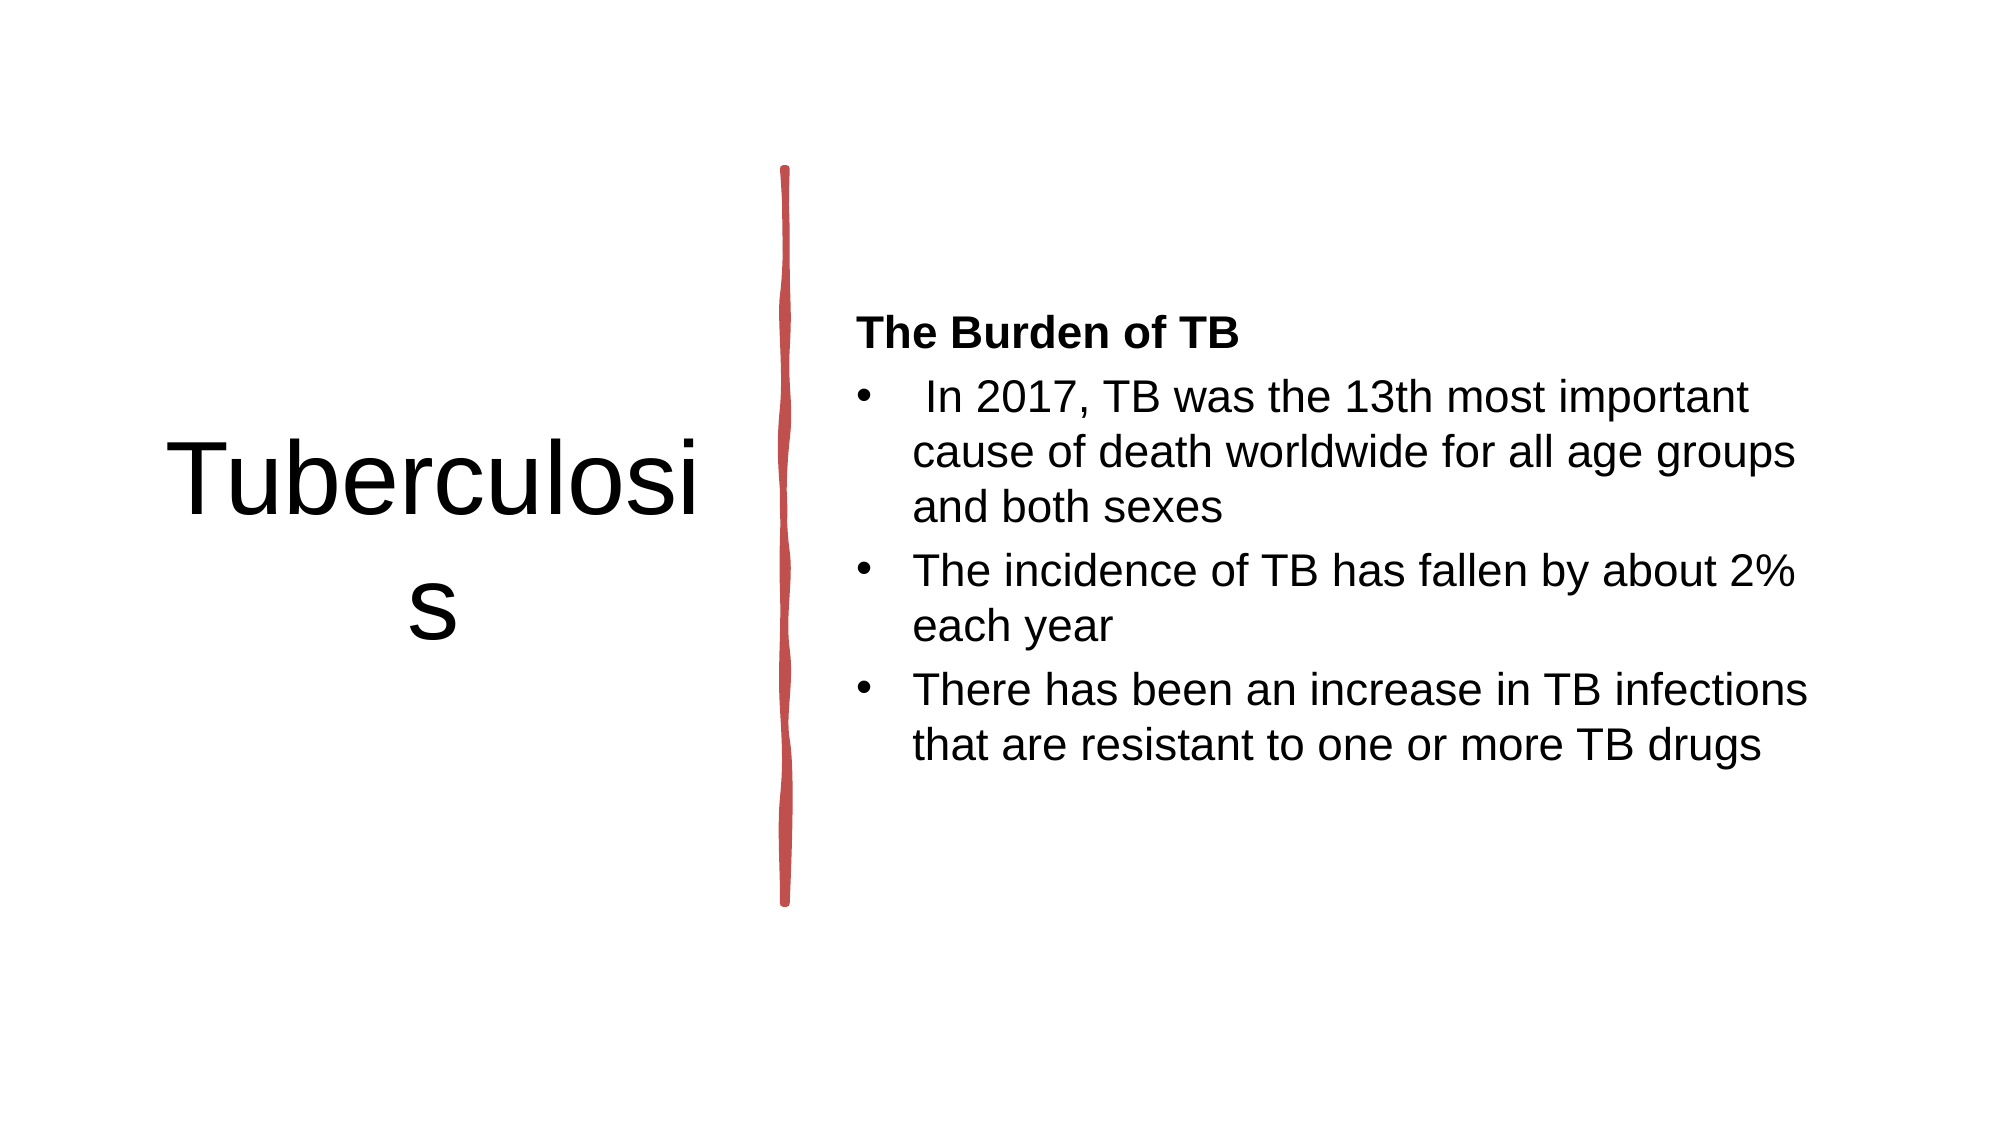

# Tuberculosis
The Burden of TB
 In 2017, TB was the 13th most important cause of death worldwide for all age groups and both sexes
The incidence of TB has fallen by about 2% each year
There has been an increase in TB infections that are resistant to one or more TB drugs